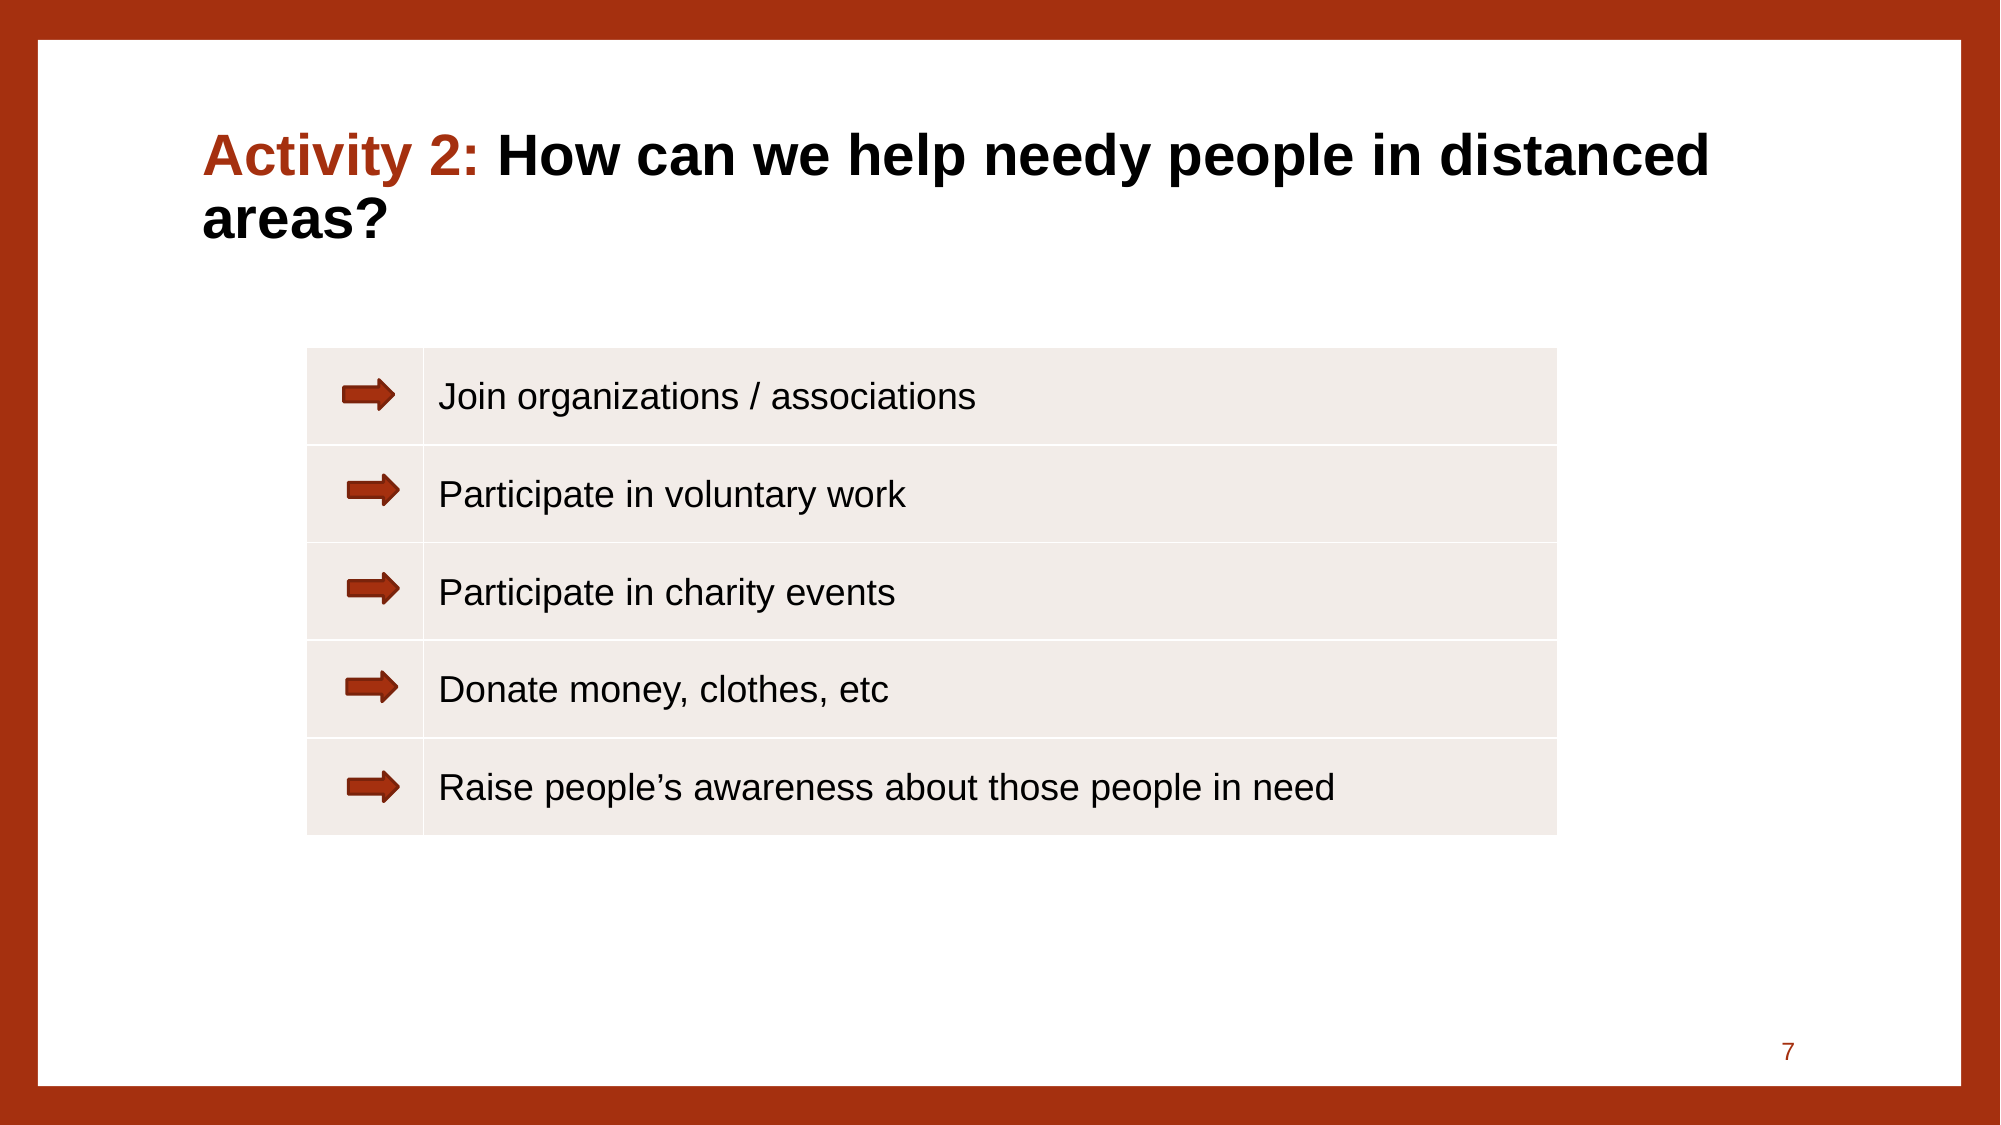

# Activity 2: How can we help needy people in distanced areas?
|  | Join organizations / associations |
| --- | --- |
|  | Participate in voluntary work |
|  | Participate in charity events |
|  | Donate money, clothes, etc |
|  | Raise people’s awareness about those people in need |

7